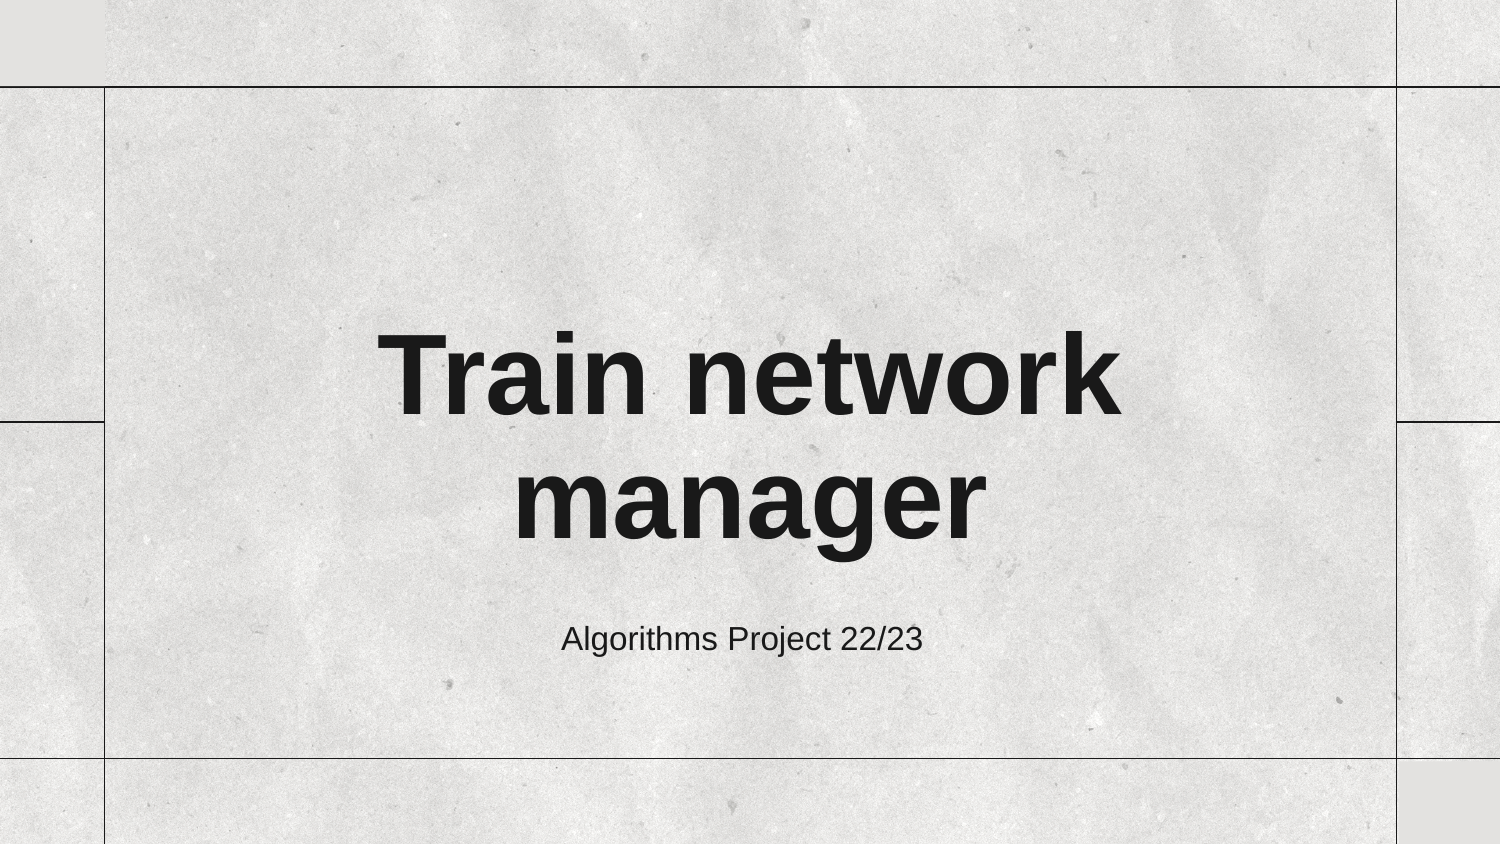

# Train network manager
Algorithms Project 22/23